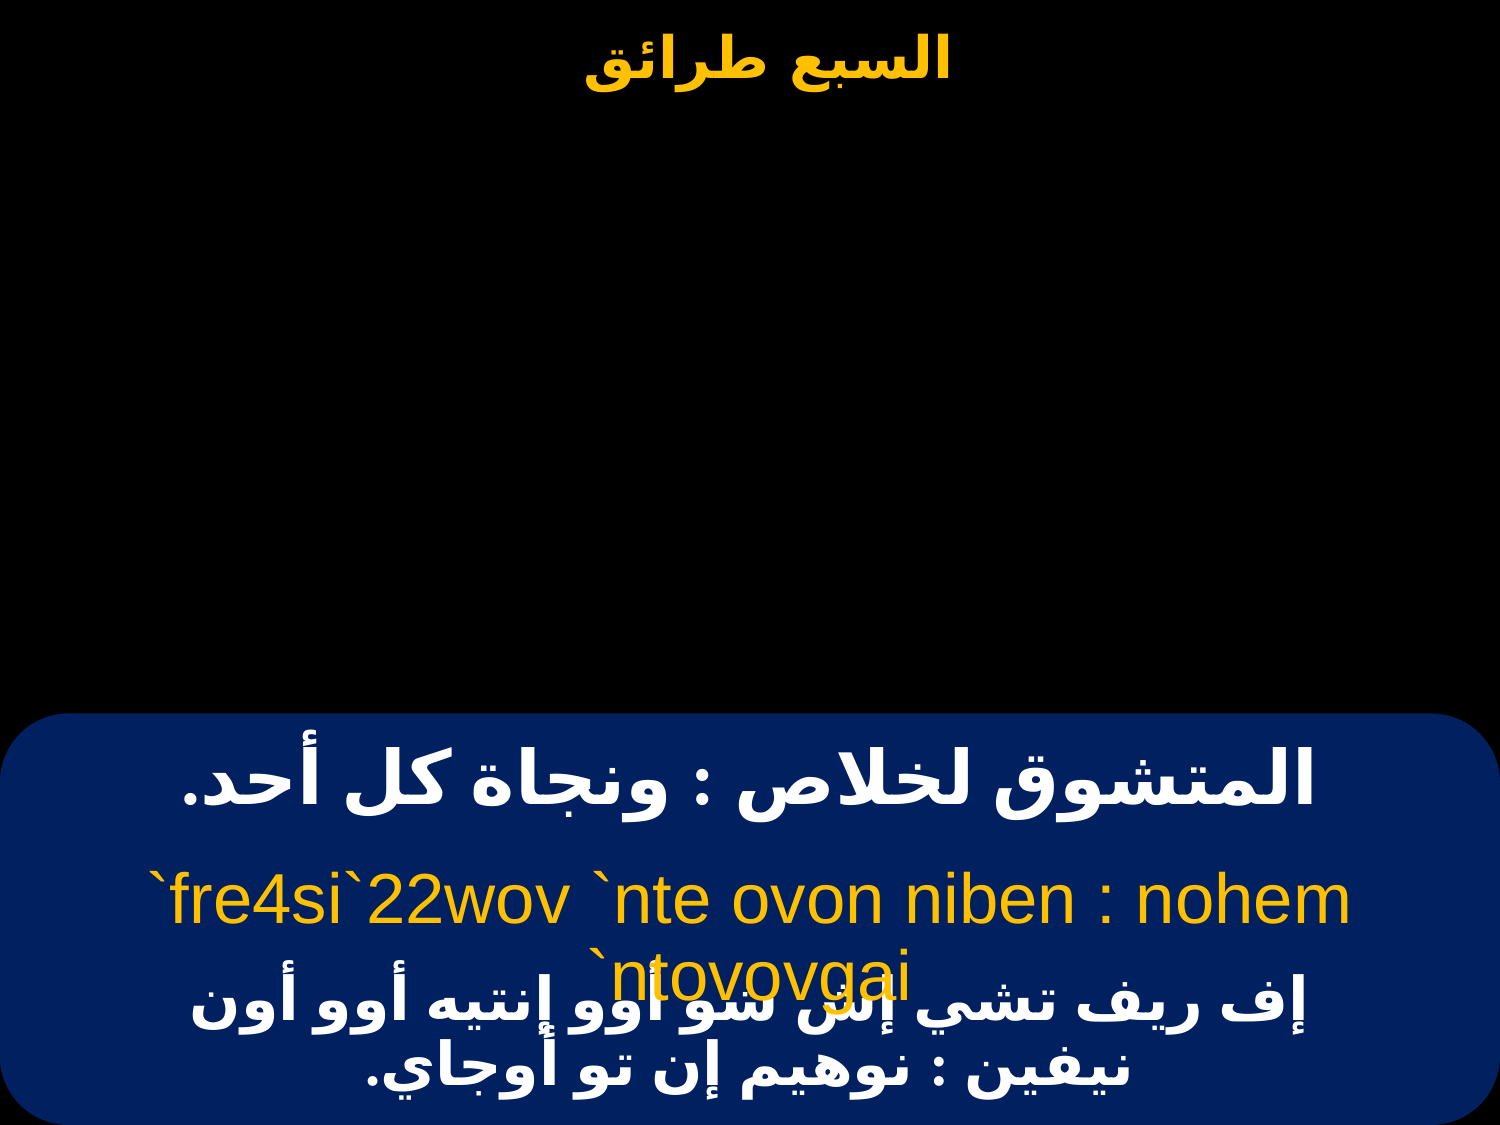

# المتشوق لخلاص : ونجاة كل أحد.
`fre4si`22wov `nte ovon niben : nohem `ntovovgai
إف ريف تشي إش شو أوو إنتيه أوو أون نيفين : نوهيم إن تو أوجاي.